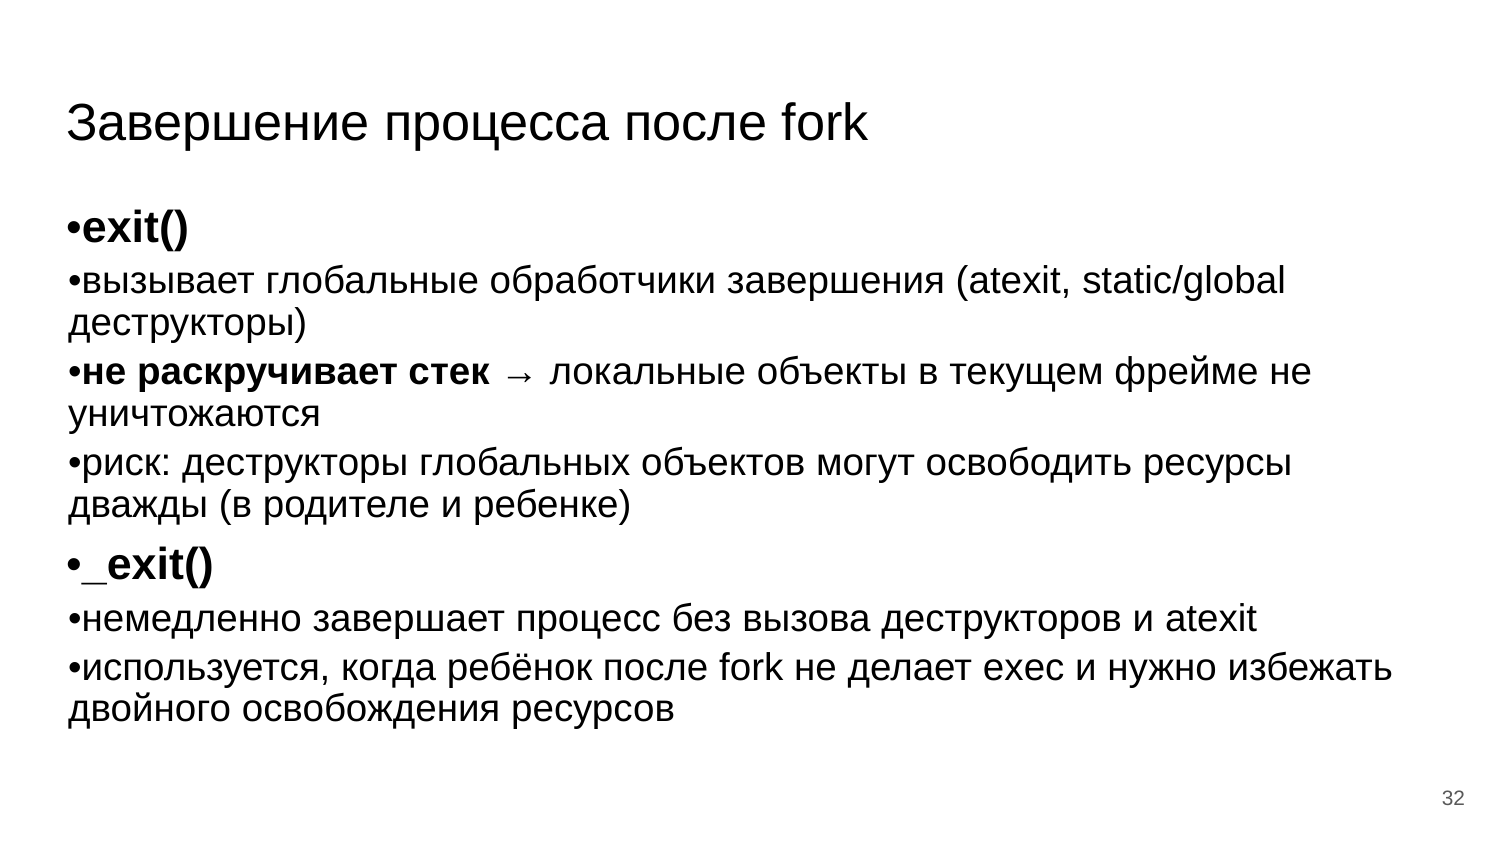

# Завершение процесса после fork
•exit()
•вызывает глобальные обработчики завершения (atexit, static/global деструкторы)
•не раскручивает стек → локальные объекты в текущем фрейме не уничтожаются
•риск: деструкторы глобальных объектов могут освободить ресурсы дважды (в родителе и ребенке)
•_exit()
•немедленно завершает процесс без вызова деструкторов и atexit
•используется, когда ребёнок после fork не делает exec и нужно избежать двойного освобождения ресурсов
32